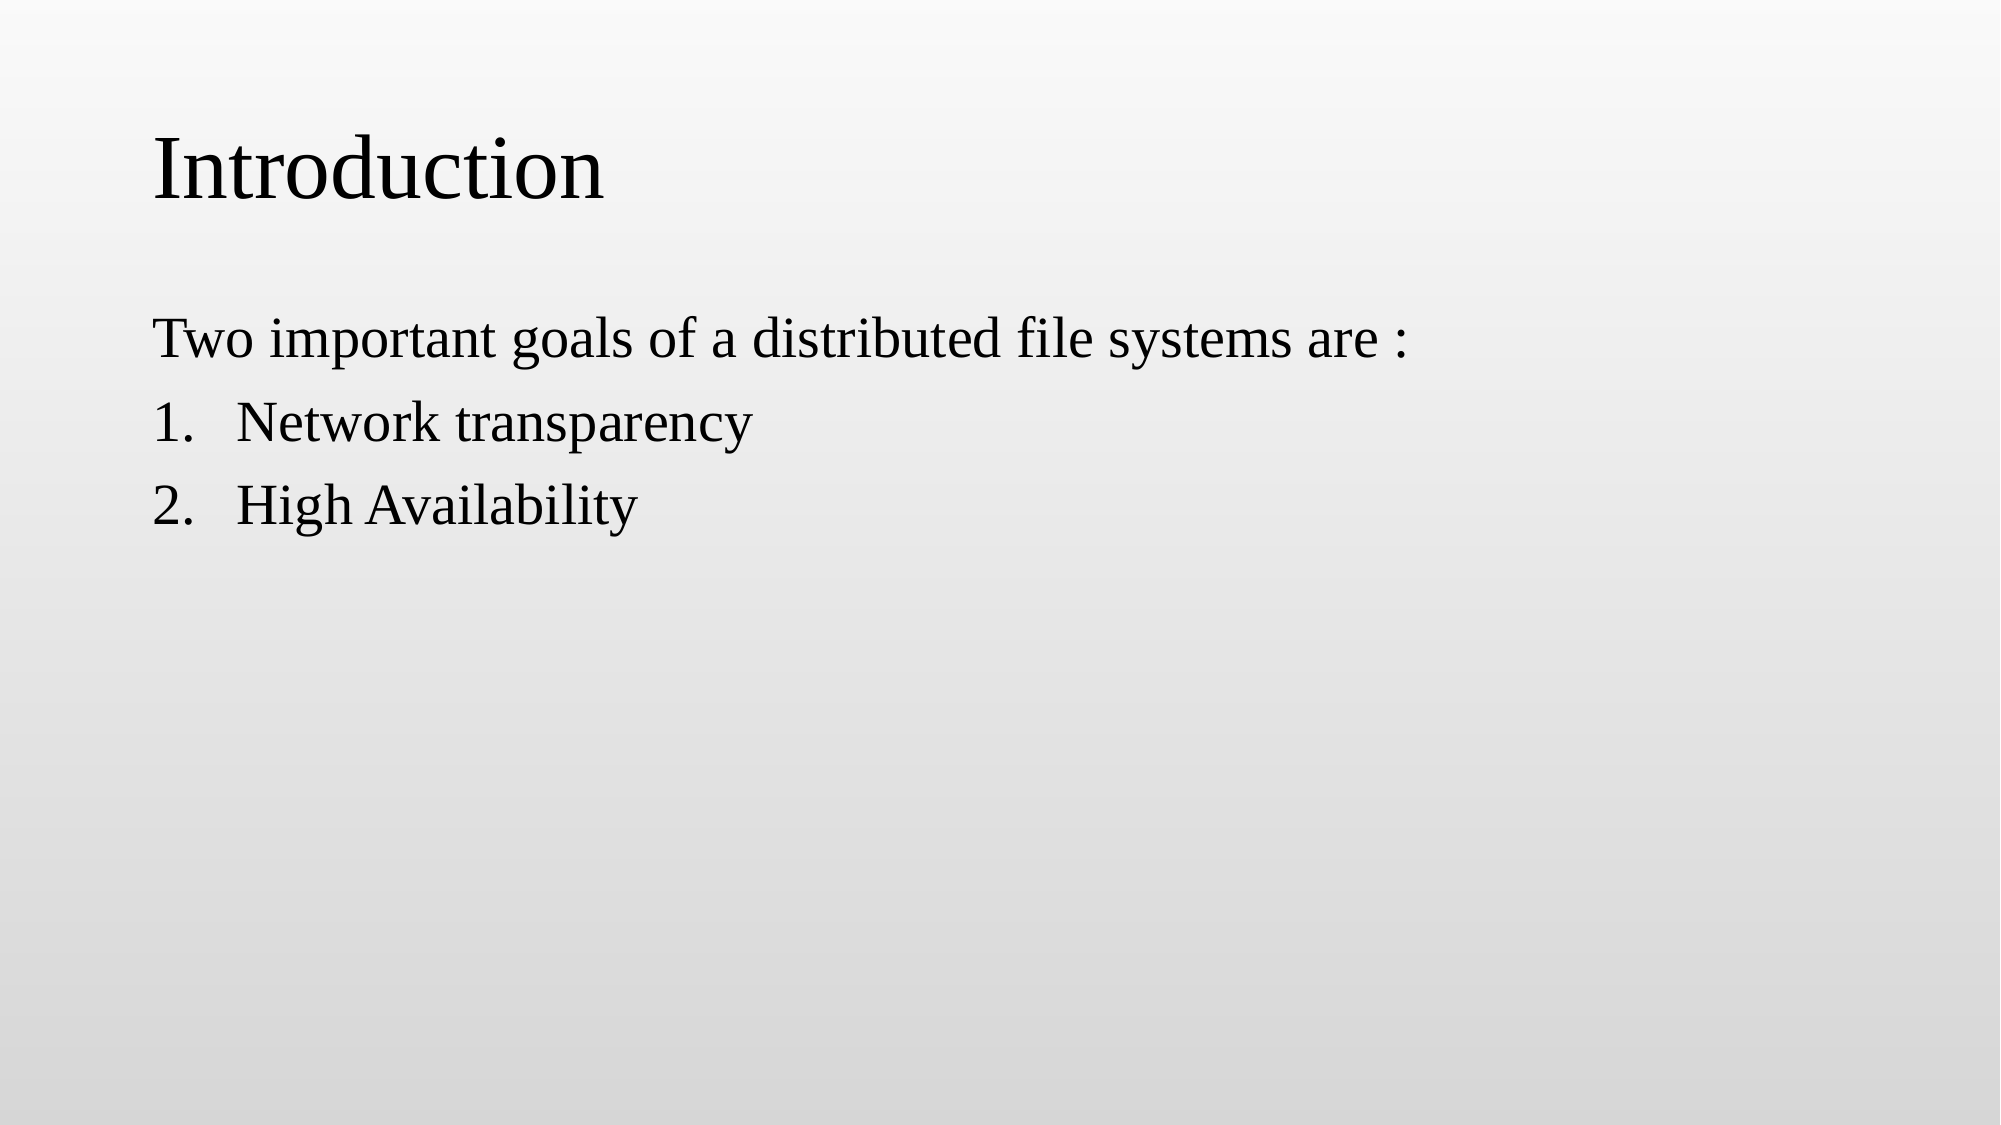

# Introduction
Two important goals of a distributed file systems are :
Network transparency
High Availability